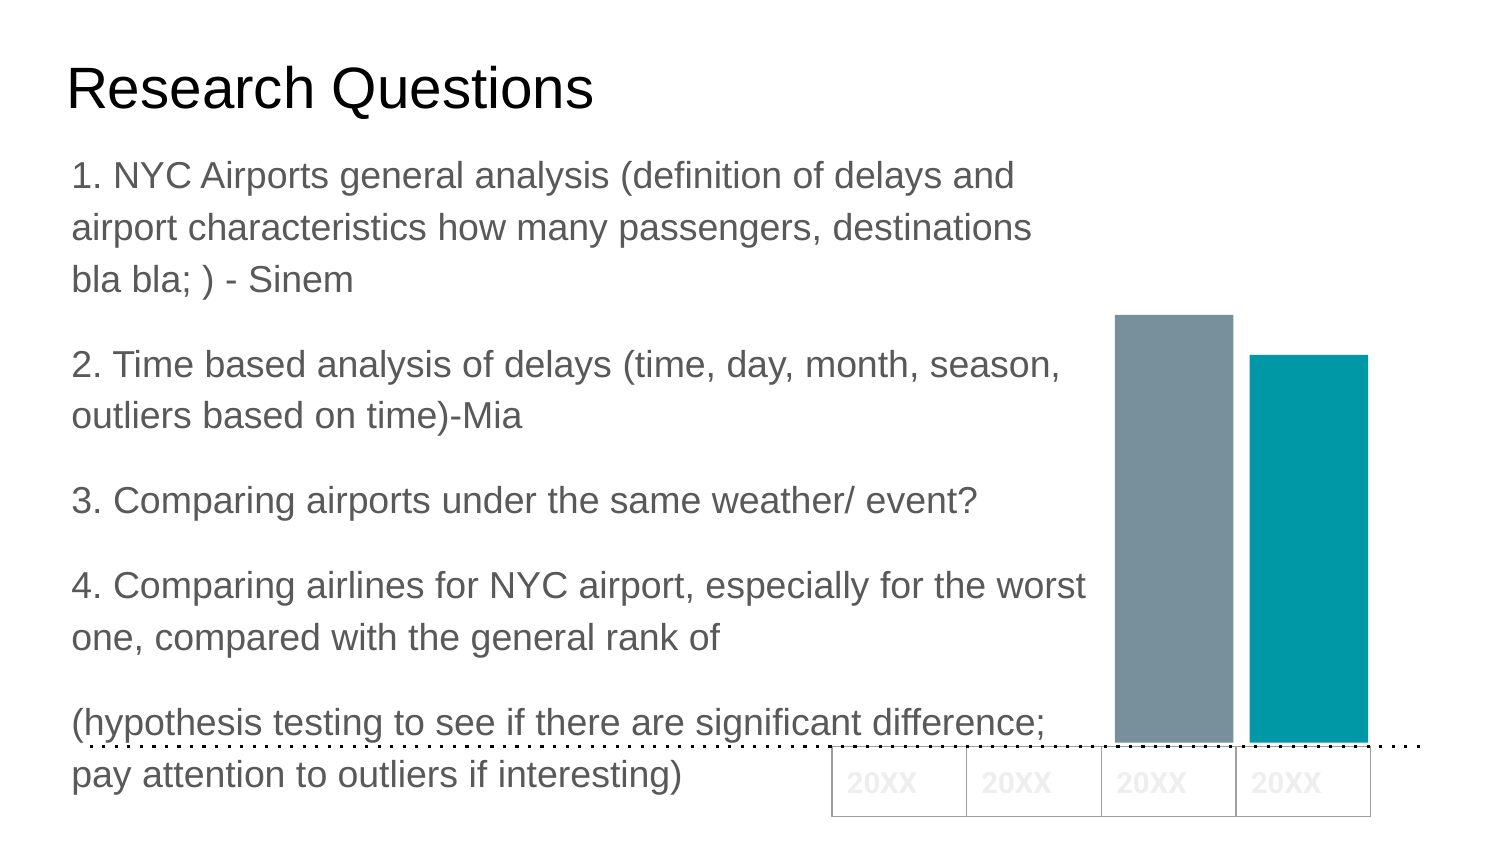

# Research Questions
1. NYC Airports general analysis (definition of delays and airport characteristics how many passengers, destinations bla bla; ) - Sinem
2. Time based analysis of delays (time, day, month, season, outliers based on time)-Mia
3. Comparing airports under the same weather/ event?
4. Comparing airlines for NYC airport, especially for the worst one, compared with the general rank of
(hypothesis testing to see if there are significant difference; pay attention to outliers if interesting)

| 20XX | 20XX | 20XX | 20XX |
| --- | --- | --- | --- |